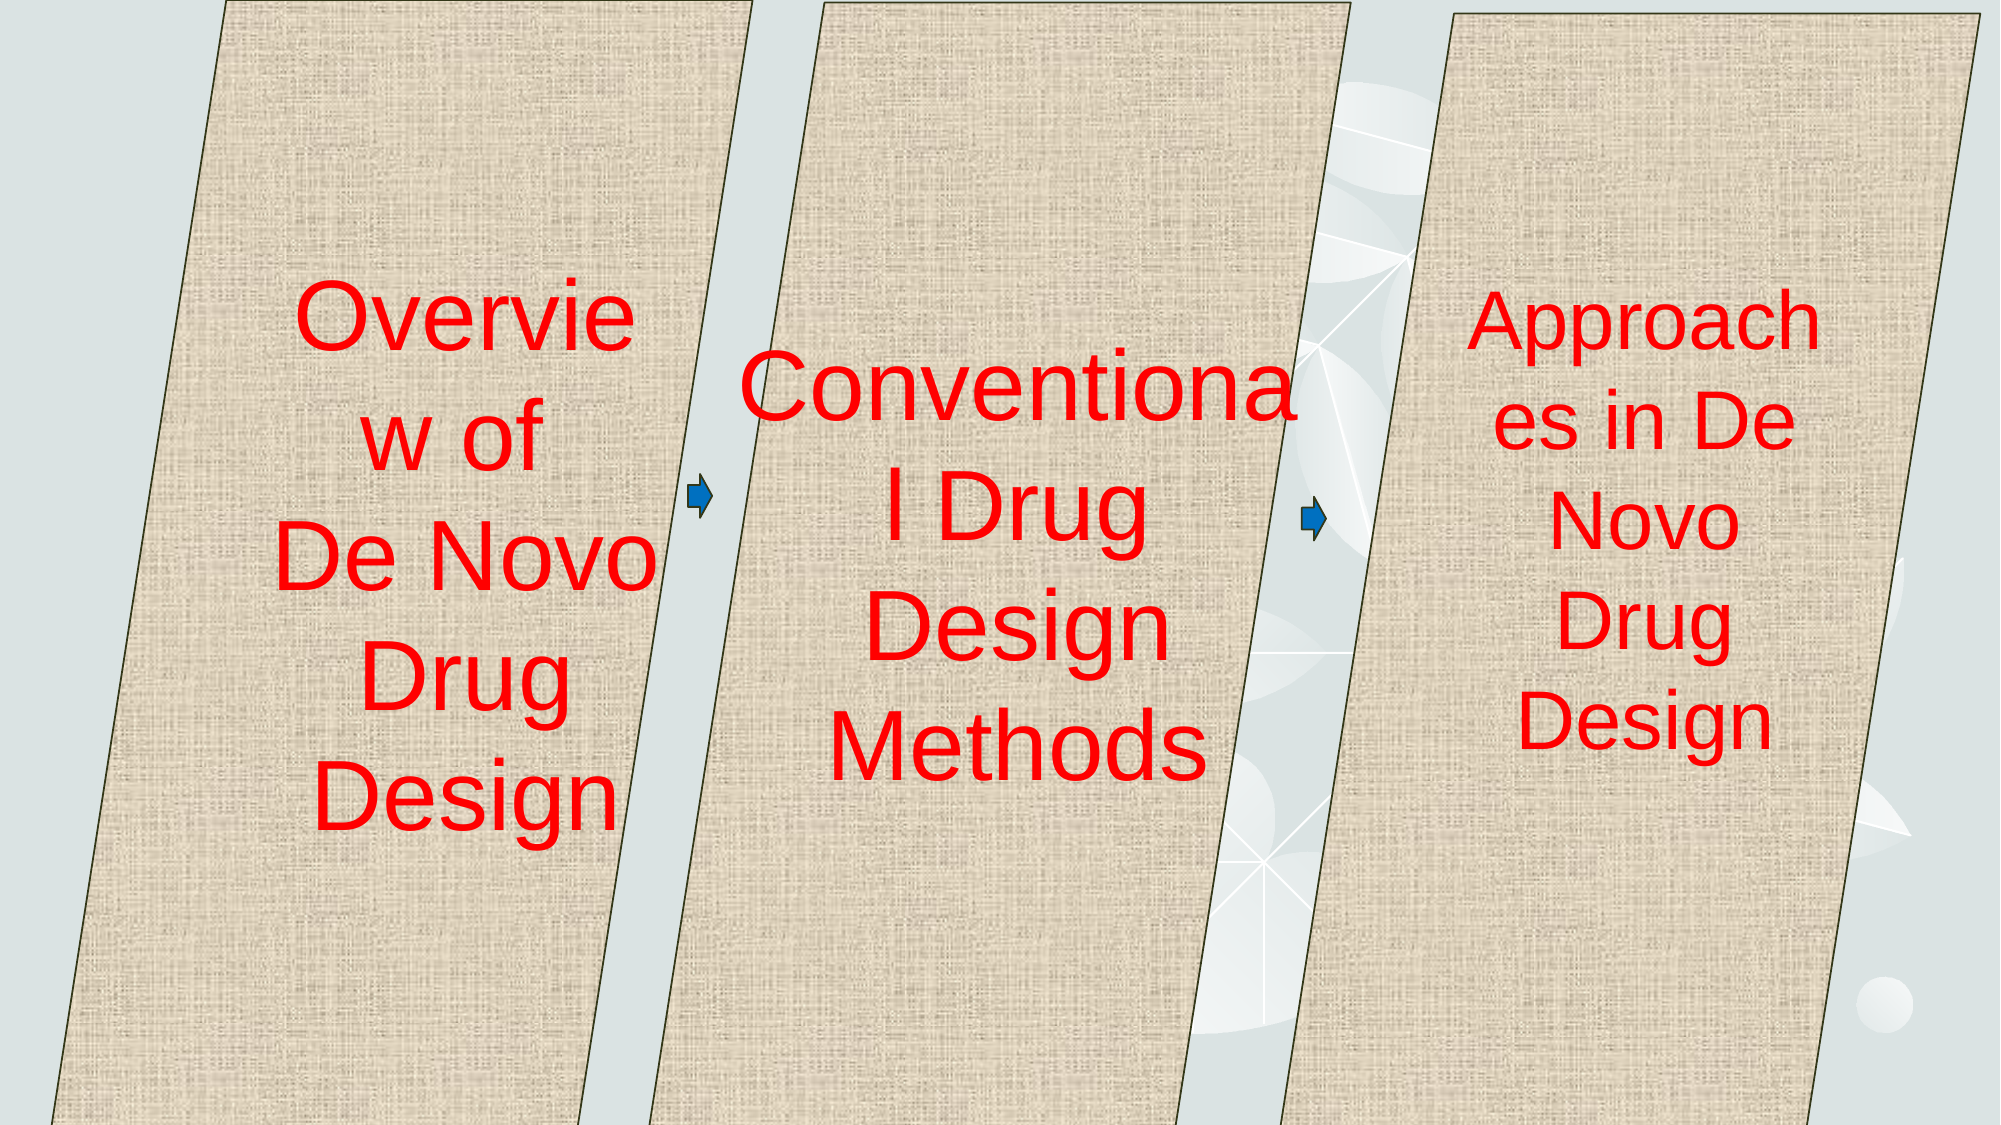

Overview of
De Novo Drug Design

Approaches in De Novo Drug Design

Conventional Drug Design Methods